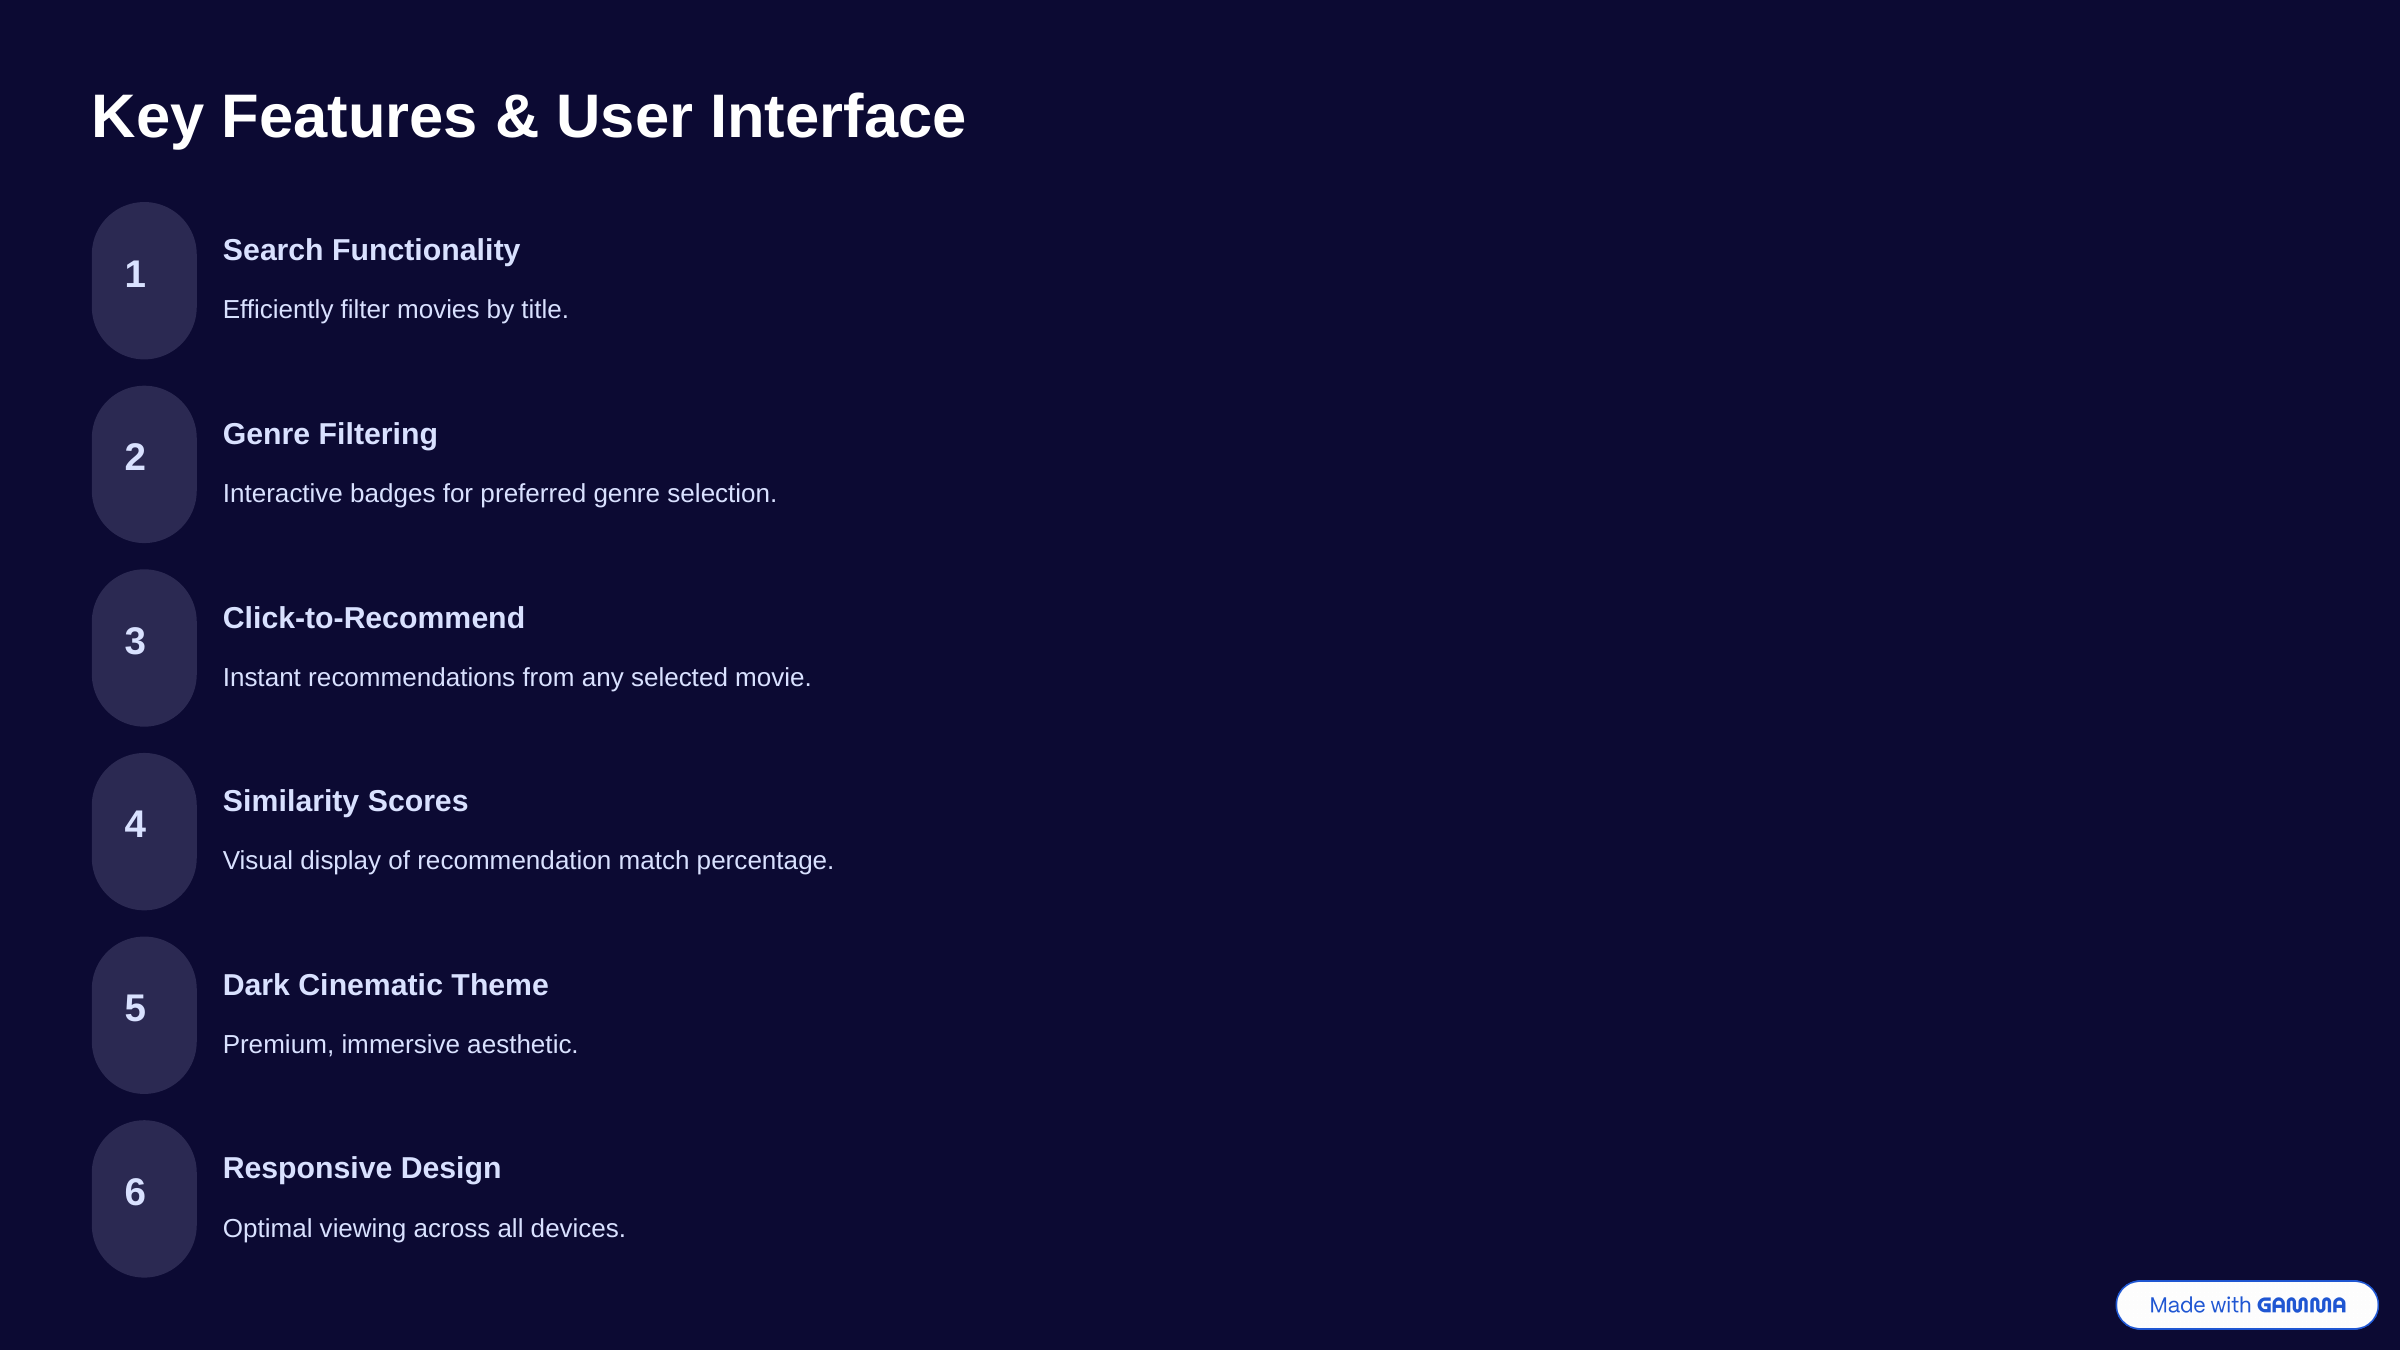

Key Features & User Interface

Search Functionality
1
Efficiently filter movies by title.

Genre Filtering
2
Interactive badges for preferred genre selection.

Click-to-Recommend
3
Instant recommendations from any selected movie.

Similarity Scores
4
Visual display of recommendation match percentage.

Dark Cinematic Theme
5
Premium, immersive aesthetic.

Responsive Design
6
Optimal viewing across all devices.